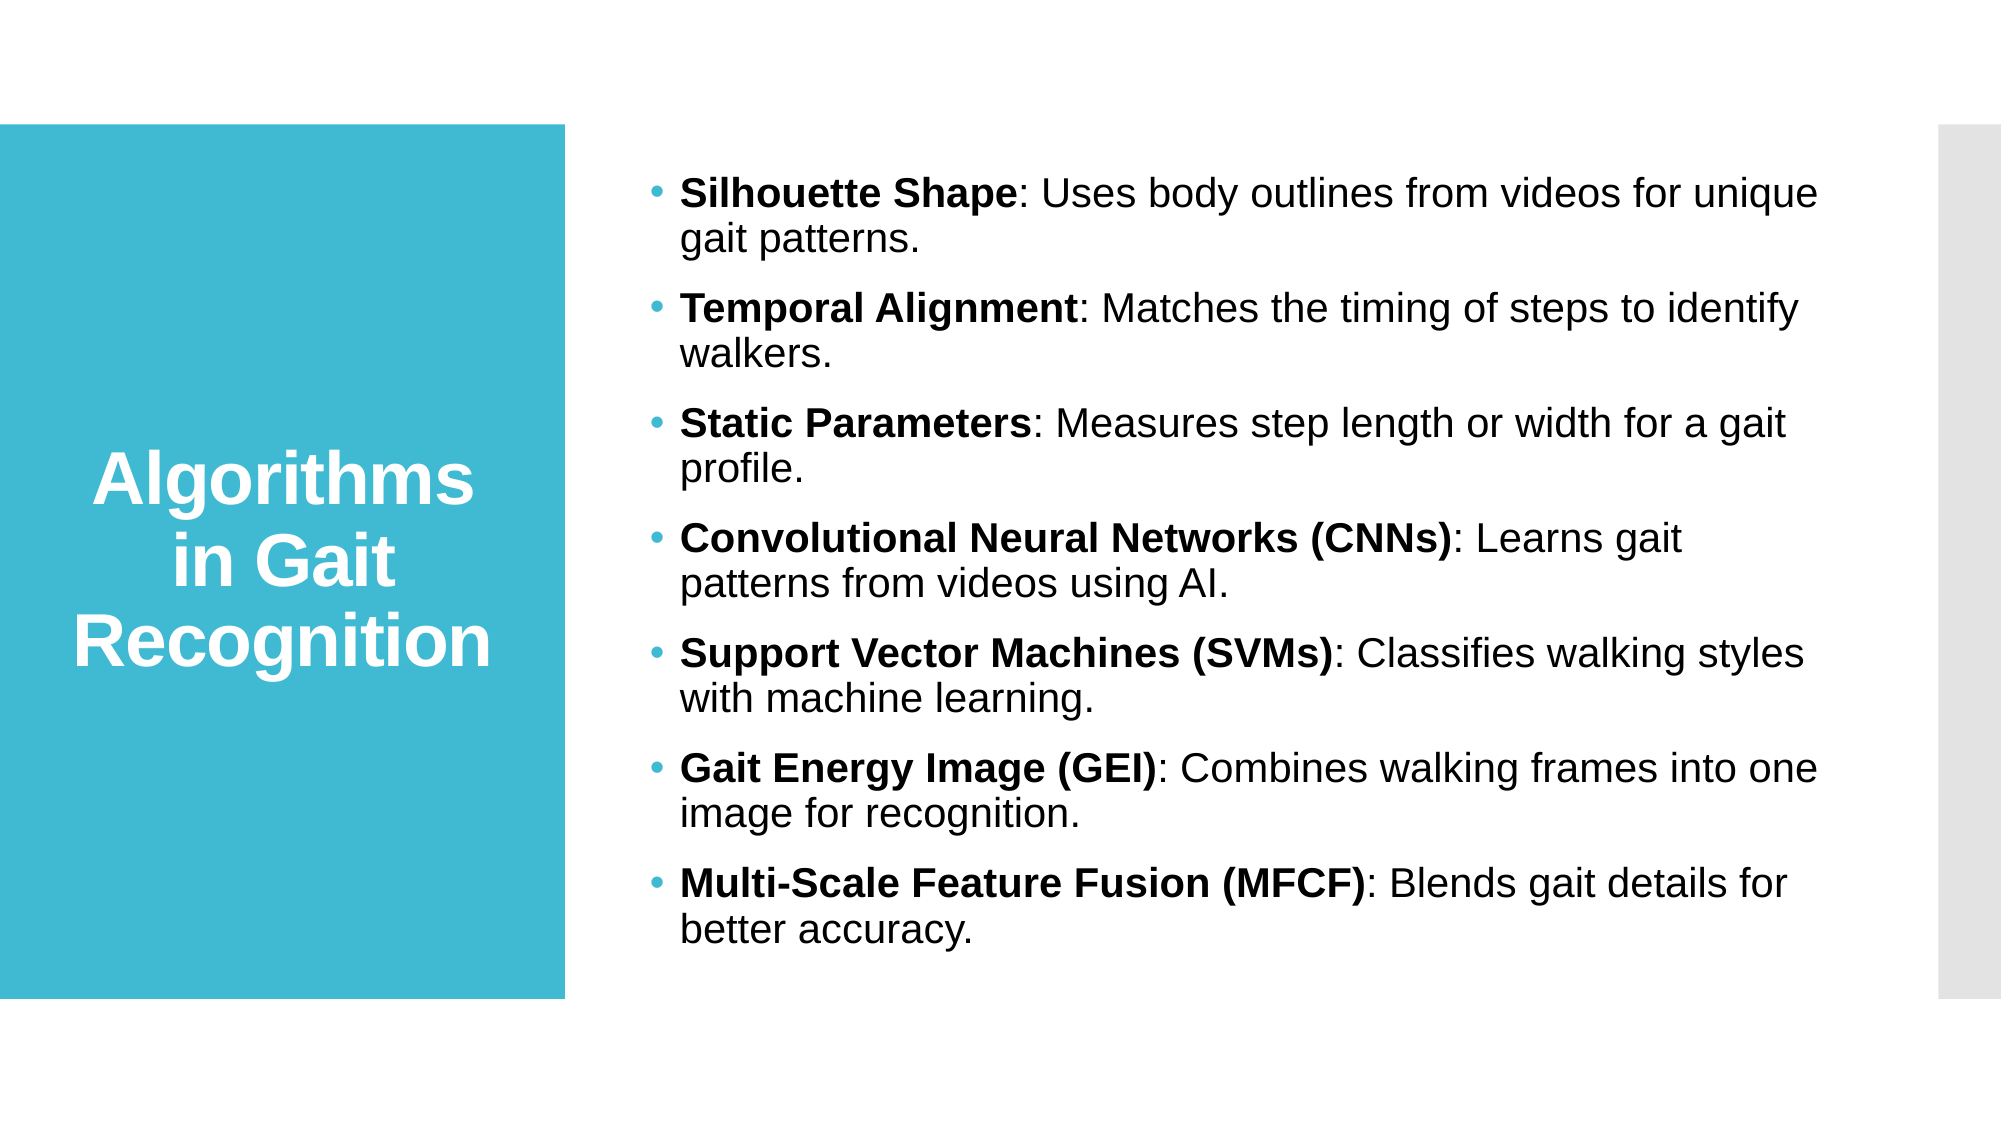

Silhouette Shape: Uses body outlines from videos for unique gait patterns.
Temporal Alignment: Matches the timing of steps to identify walkers.
Static Parameters: Measures step length or width for a gait profile.
Convolutional Neural Networks (CNNs): Learns gait patterns from videos using AI.
Support Vector Machines (SVMs): Classifies walking styles with machine learning.
Gait Energy Image (GEI): Combines walking frames into one image for recognition.
Multi-Scale Feature Fusion (MFCF): Blends gait details for better accuracy.
# Algorithms in Gait Recognition